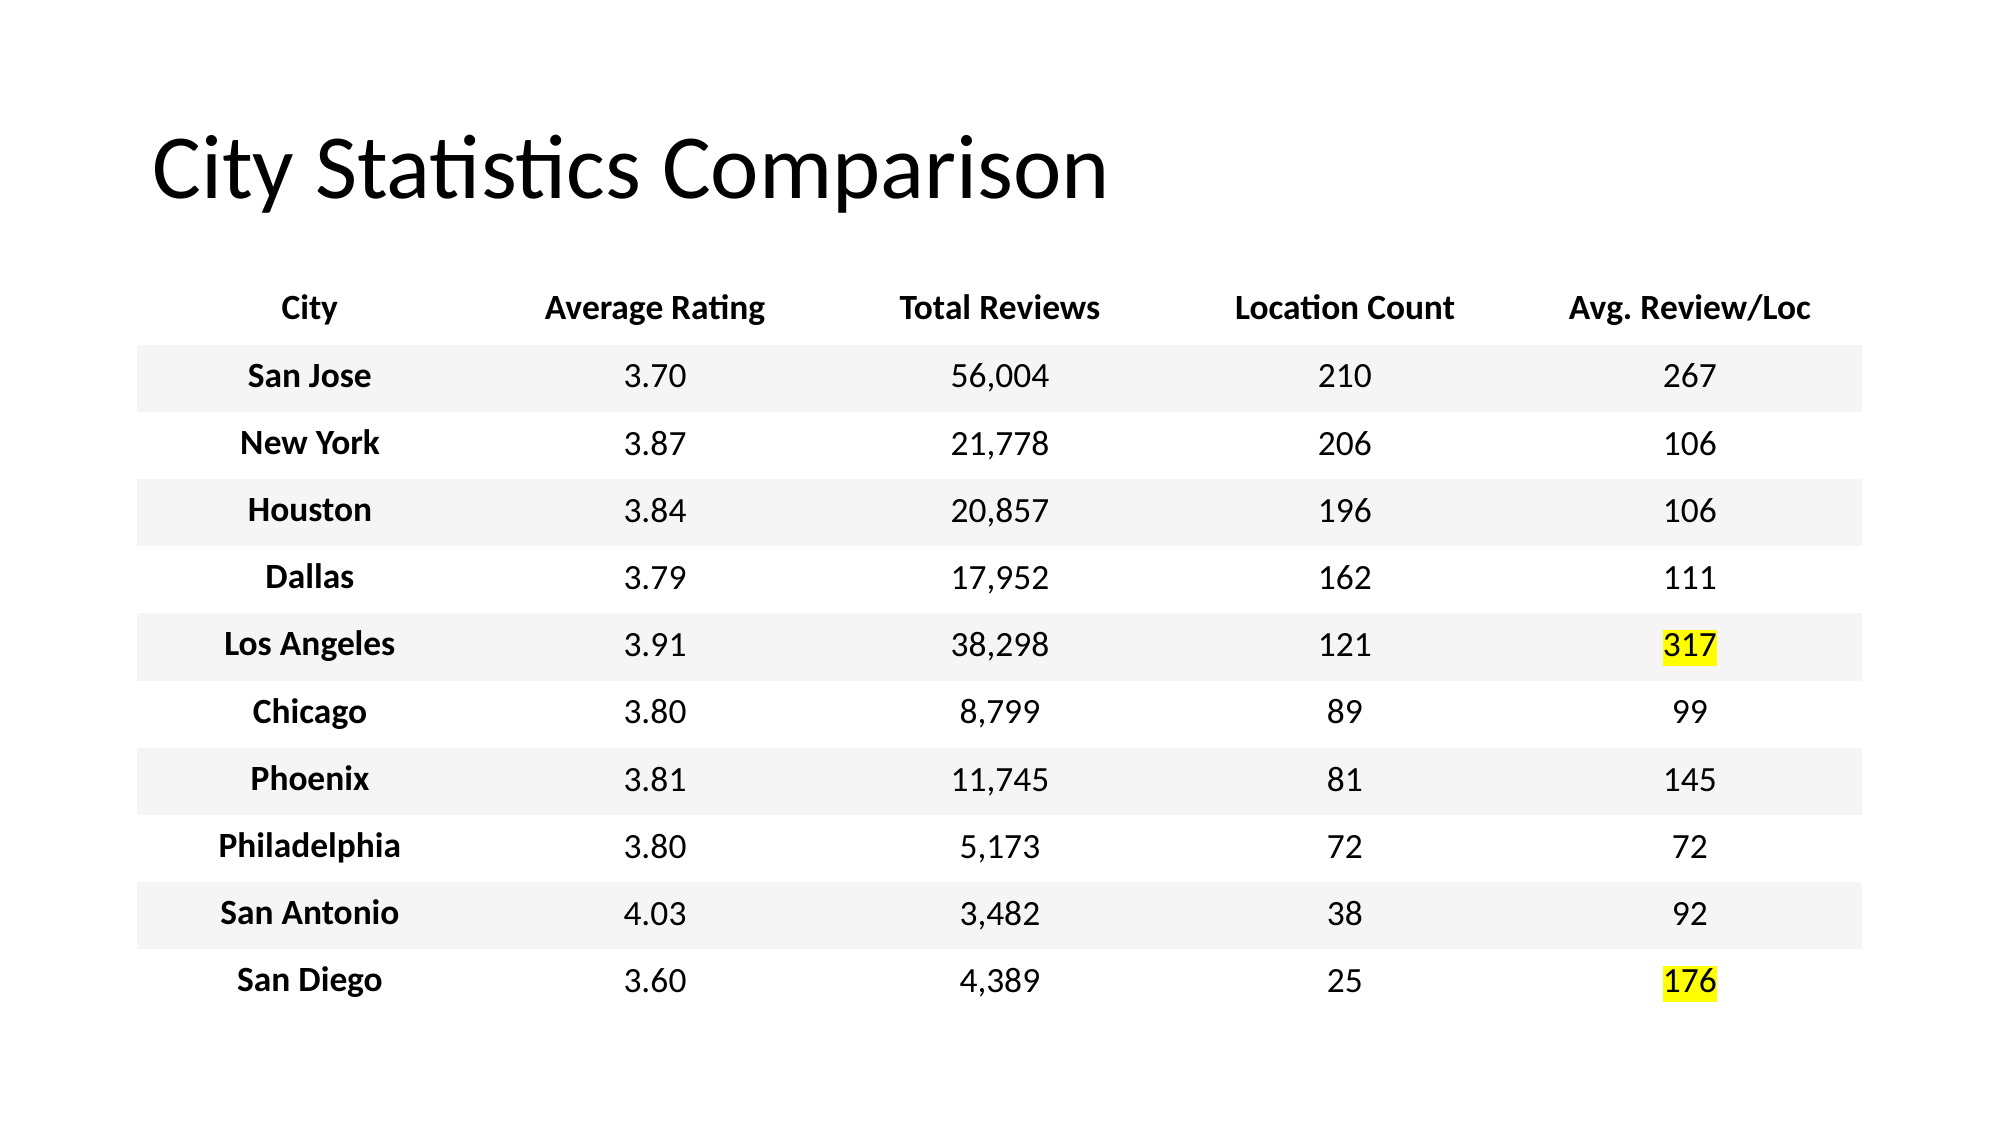

# City Statistics Comparison
| City | Average Rating | Total Reviews | Location Count | Avg. Review/Loc |
| --- | --- | --- | --- | --- |
| San Jose | 3.70 | 56,004 | 210 | 267 |
| New York | 3.87 | 21,778 | 206 | 106 |
| Houston | 3.84 | 20,857 | 196 | 106 |
| Dallas | 3.79 | 17,952 | 162 | 111 |
| Los Angeles | 3.91 | 38,298 | 121 | 317 |
| Chicago | 3.80 | 8,799 | 89 | 99 |
| Phoenix | 3.81 | 11,745 | 81 | 145 |
| Philadelphia | 3.80 | 5,173 | 72 | 72 |
| San Antonio | 4.03 | 3,482 | 38 | 92 |
| San Diego | 3.60 | 4,389 | 25 | 176 |